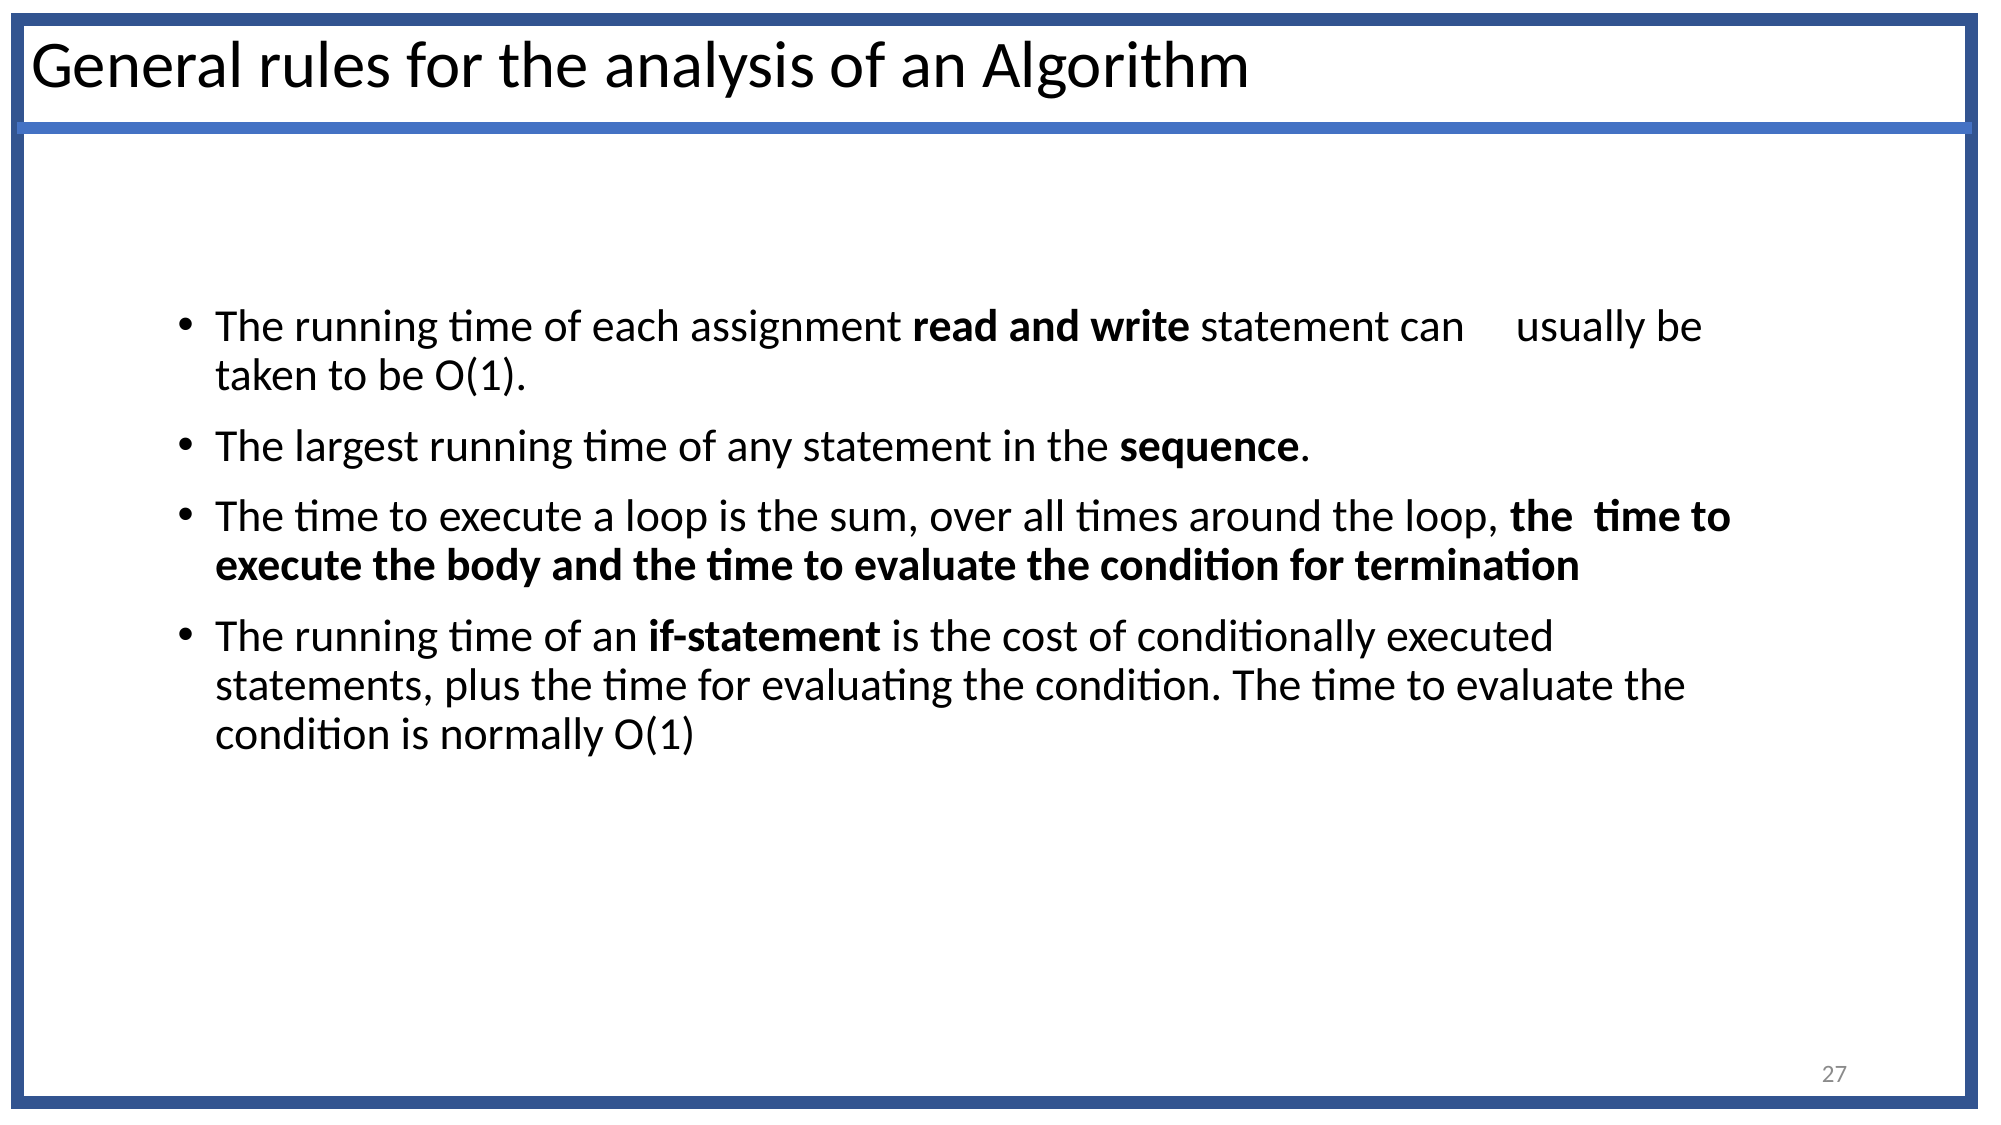

# General rules for the analysis of an Algorithm

The running time of each assignment read and write statement can     usually be taken to be O(1).
The largest running time of any statement in the sequence.
The time to execute a loop is the sum, over all times around the loop, the  time to execute the body and the time to evaluate the condition for termination
The running time of an if-statement is the cost of conditionally executed statements, plus the time for evaluating the condition. The time to evaluate the condition is normally O(1)
27